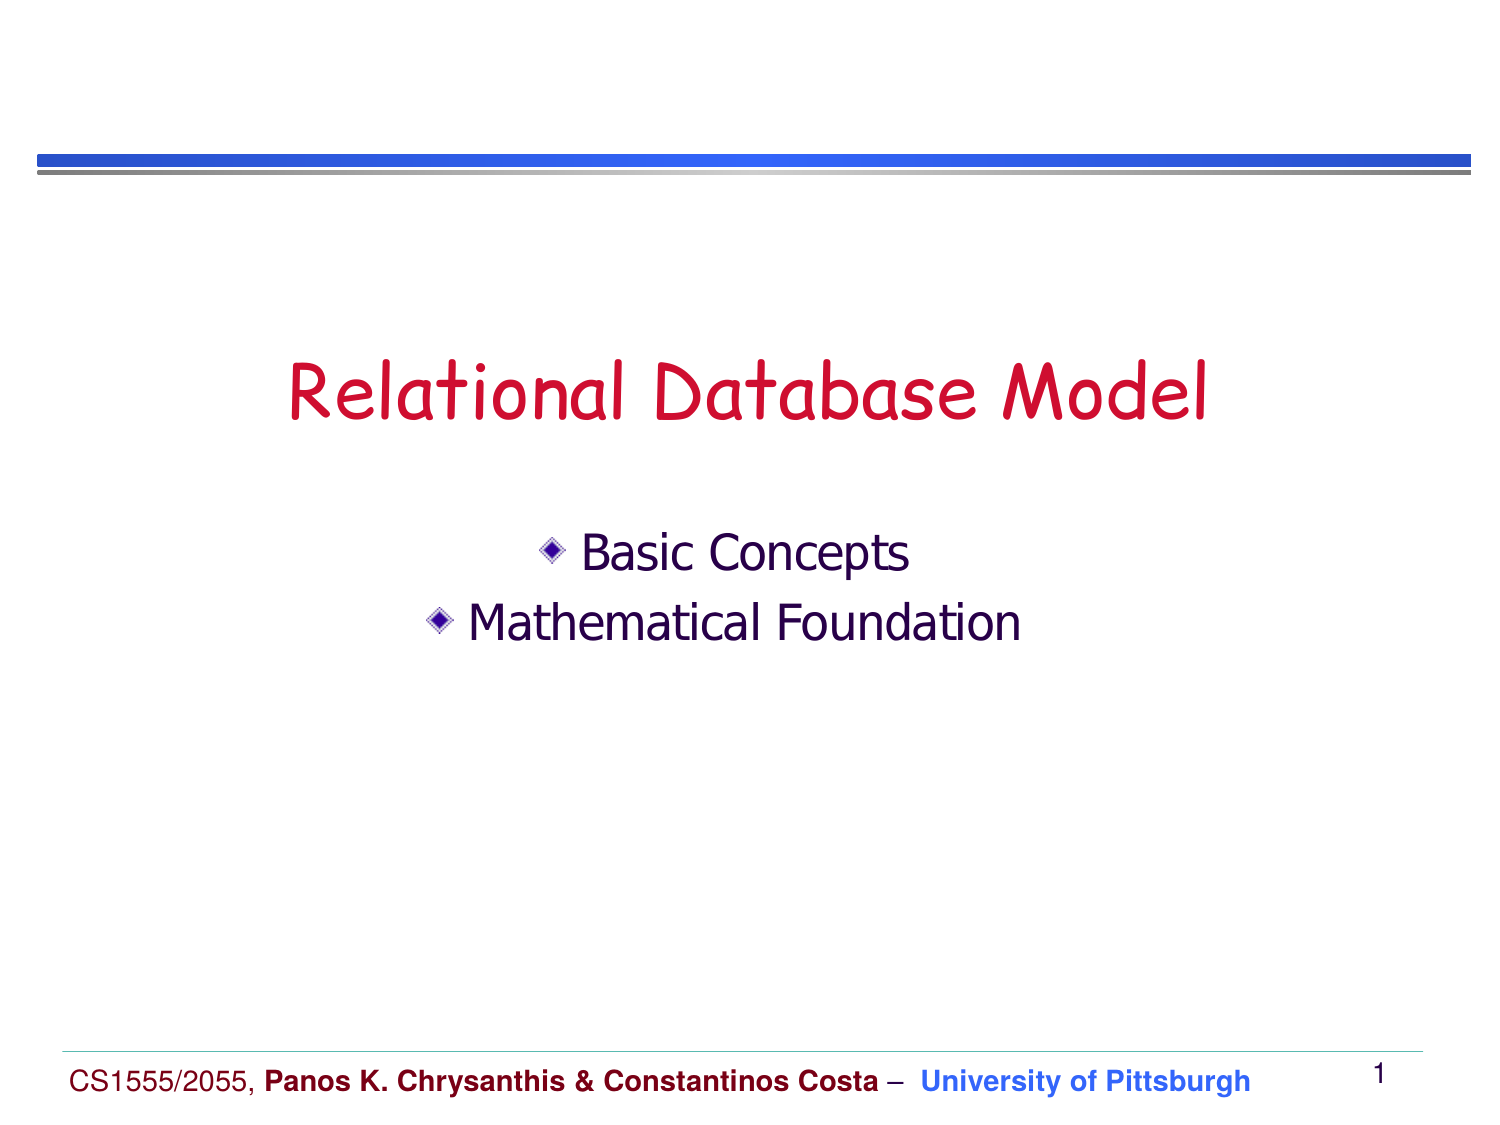

# Relational Database Model
 Basic Concepts
 Mathematical Foundation